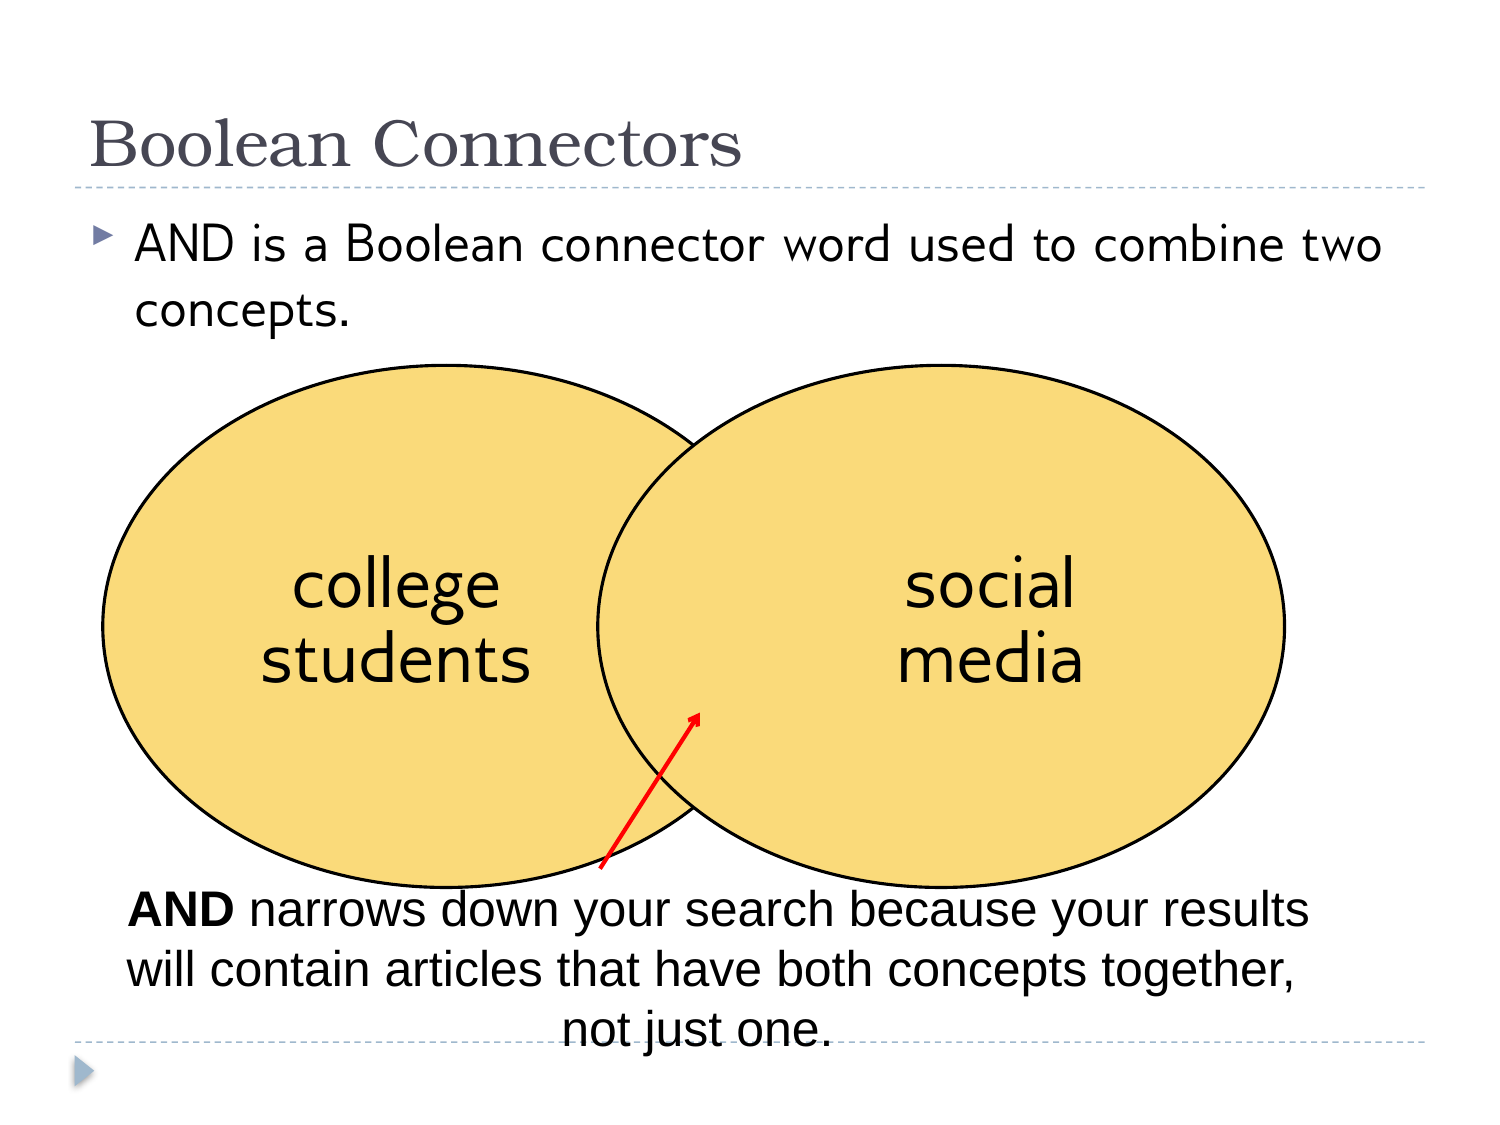

# Boolean Connectors
AND is a Boolean connector word used to combine two concepts.
college students
social media
AND narrows down your search because your results will contain articles that have both concepts together,
not just one.